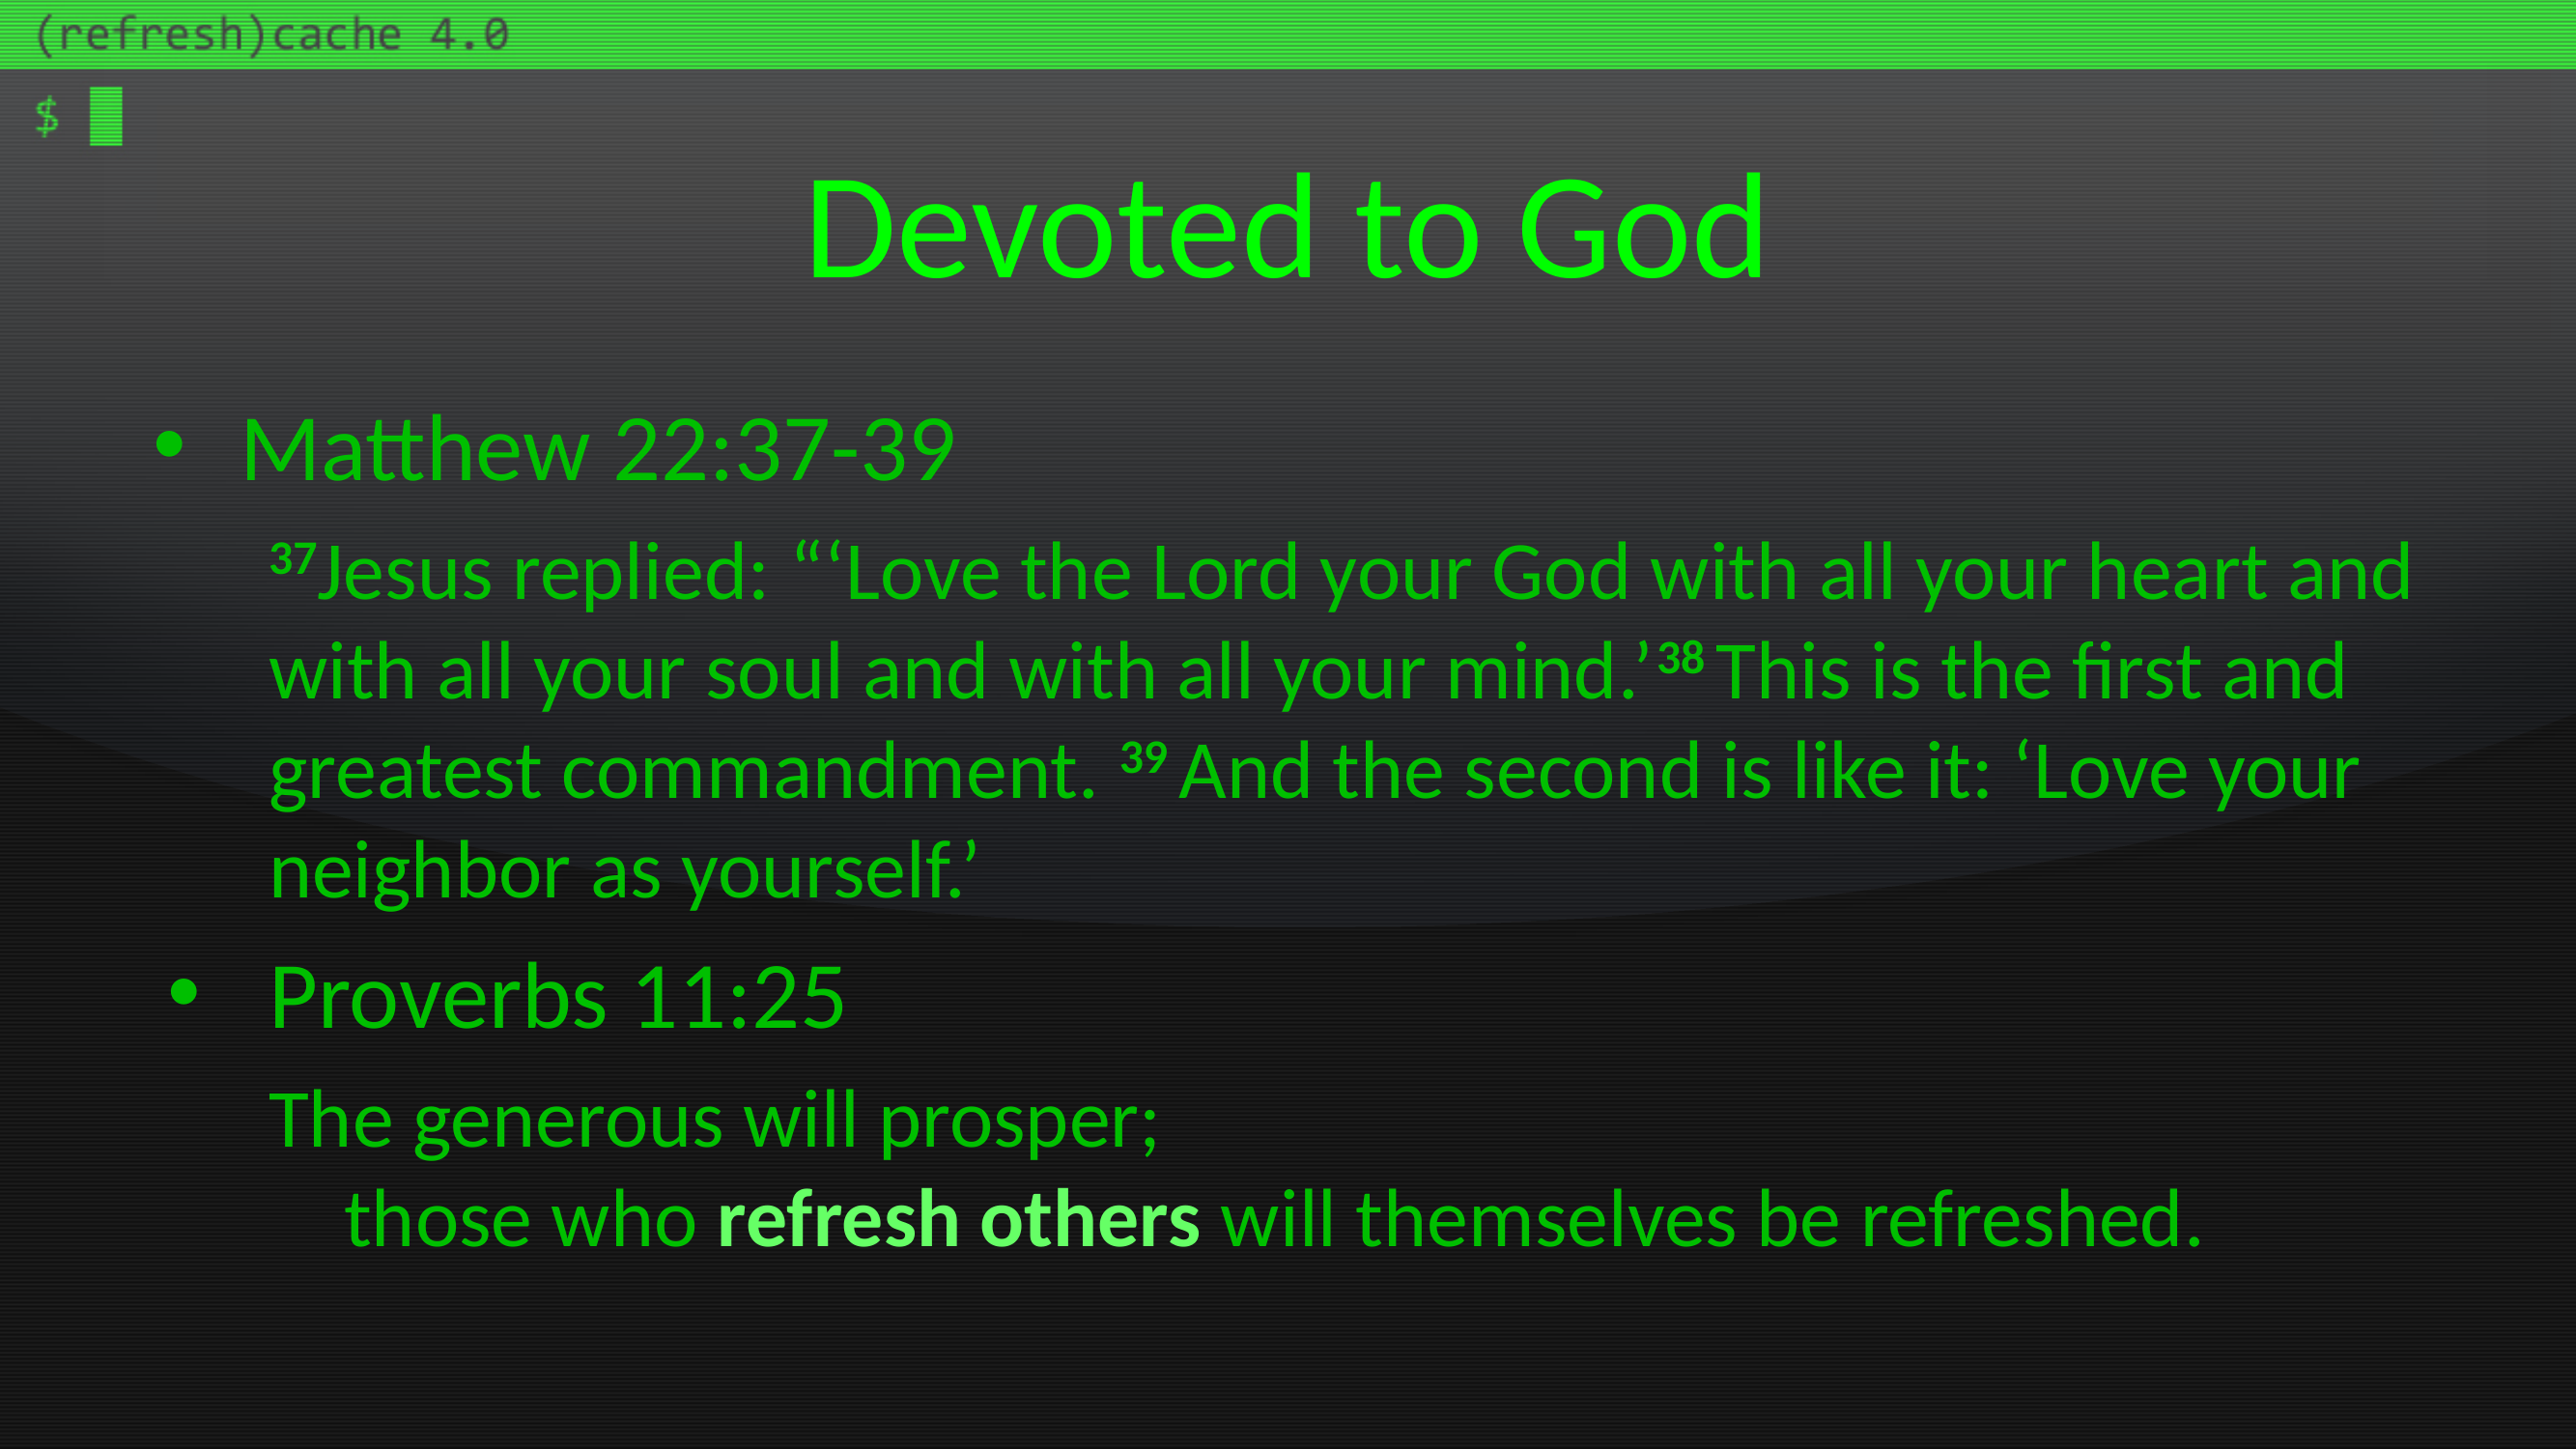

# Devoted to God
Matthew 22:37-39
37Jesus replied: “‘Love the Lord your God with all your heart and with all your soul and with all your mind.’38 This is the first and greatest commandment. 39 And the second is like it: ‘Love your neighbor as yourself.’
Proverbs 11:25
The generous will prosper;
    those who refresh others will themselves be refreshed.